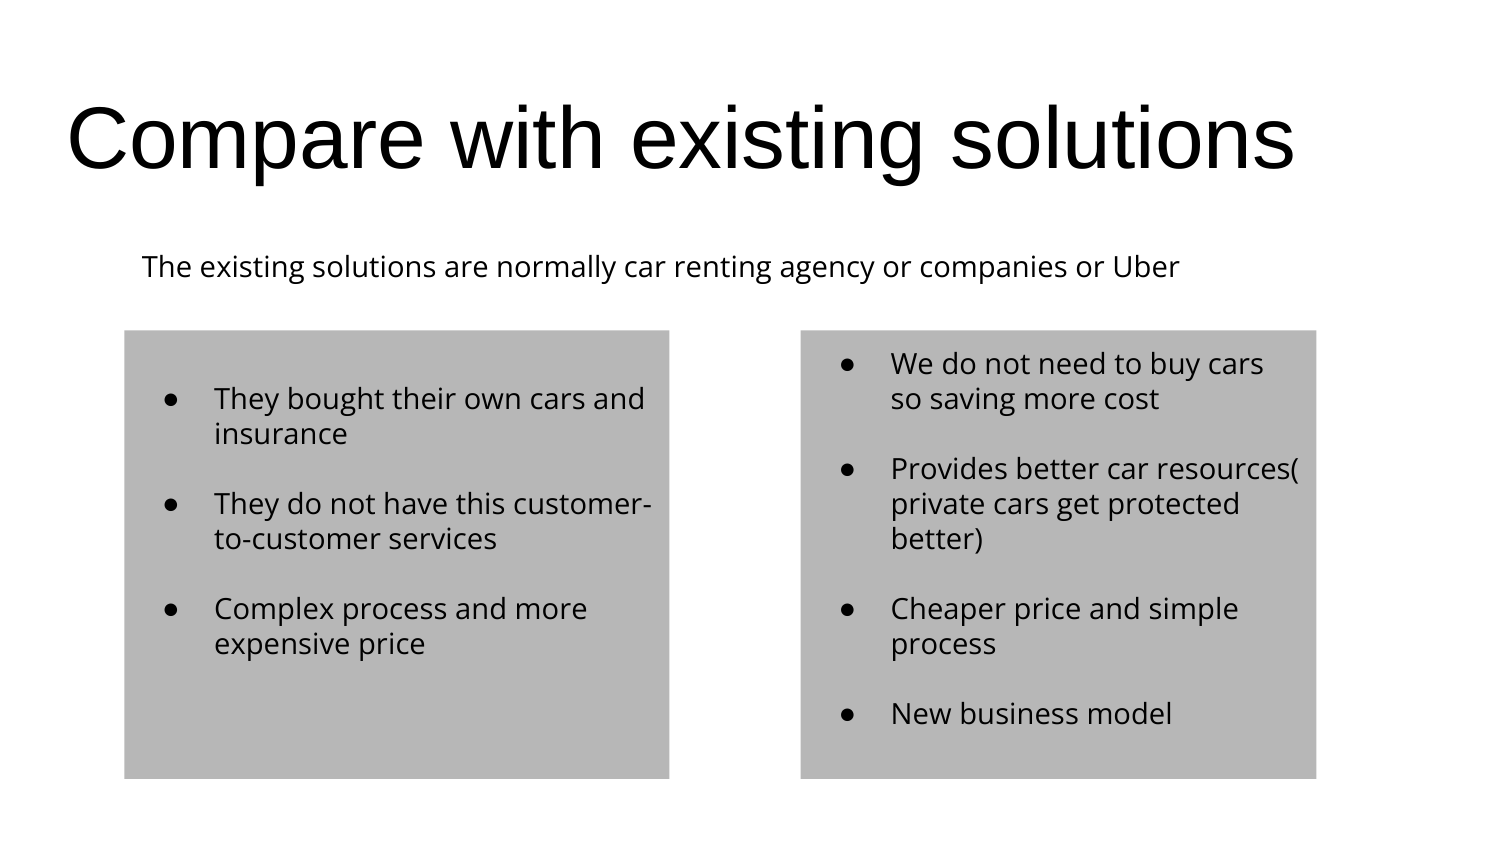

Compare with existing solutions
The existing solutions are normally car renting agency or companies or Uber

They bought their own cars and insurance

They do not have this customer-to-customer services

Complex process and more expensive price
We do not need to buy cars so saving more cost

Provides better car resources( private cars get protected better)

Cheaper price and simple process

New business model